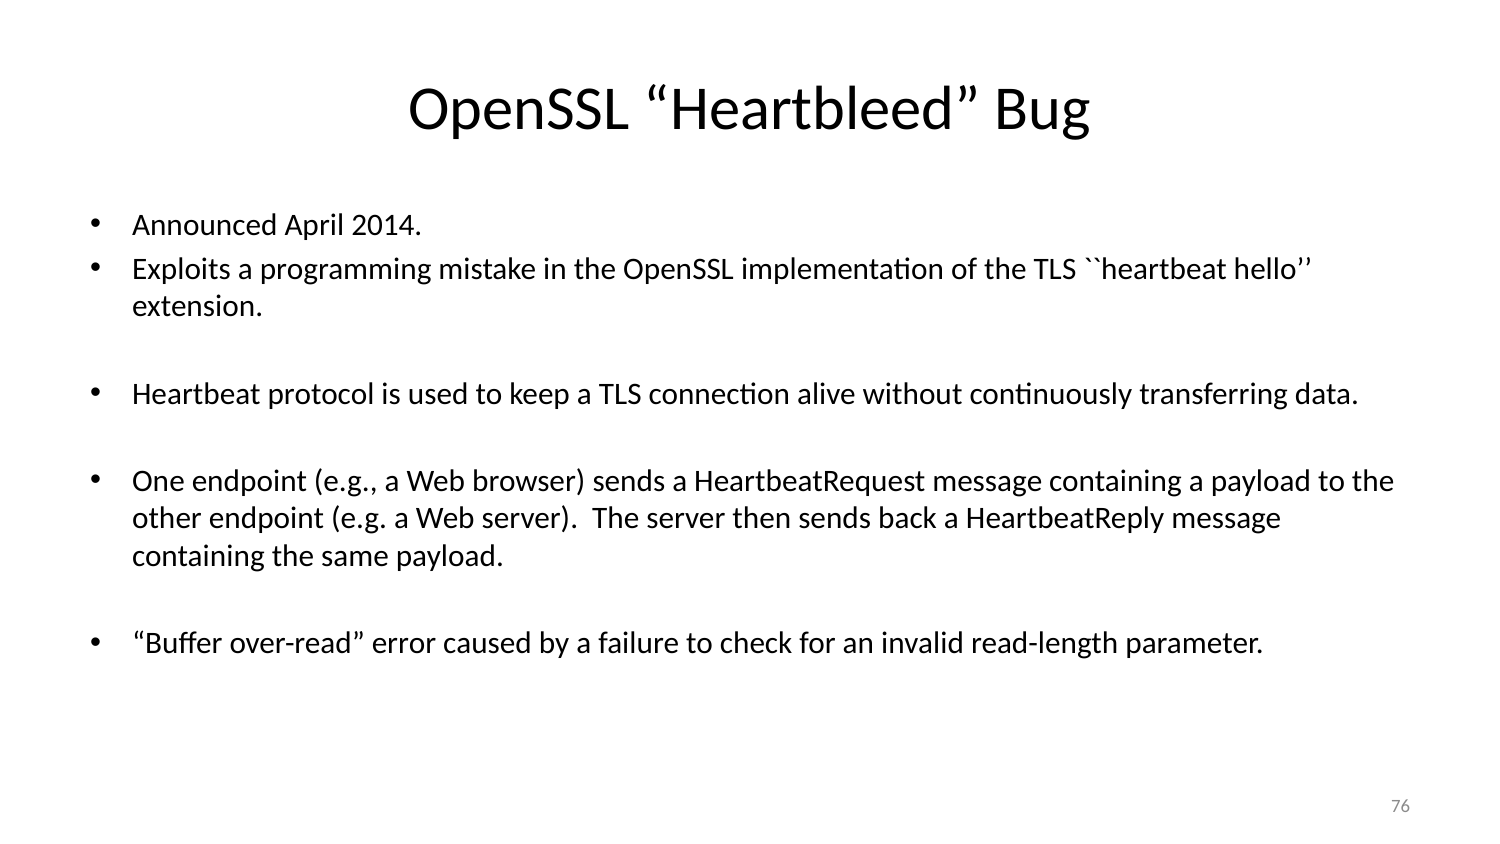

# OpenSSL “Heartbleed” Bug
Announced April 2014.
Exploits a programming mistake in the OpenSSL implementation of the TLS ``heartbeat hello’’ extension.

Heartbeat protocol is used to keep a TLS connection alive without continuously transferring data.

One endpoint (e.g., a Web browser) sends a HeartbeatRequest message containing a payload to the other endpoint (e.g. a Web server).  The server then sends back a HeartbeatReply message containing the same payload.

“Buffer over-read” error caused by a failure to check for an invalid read-length parameter.

76